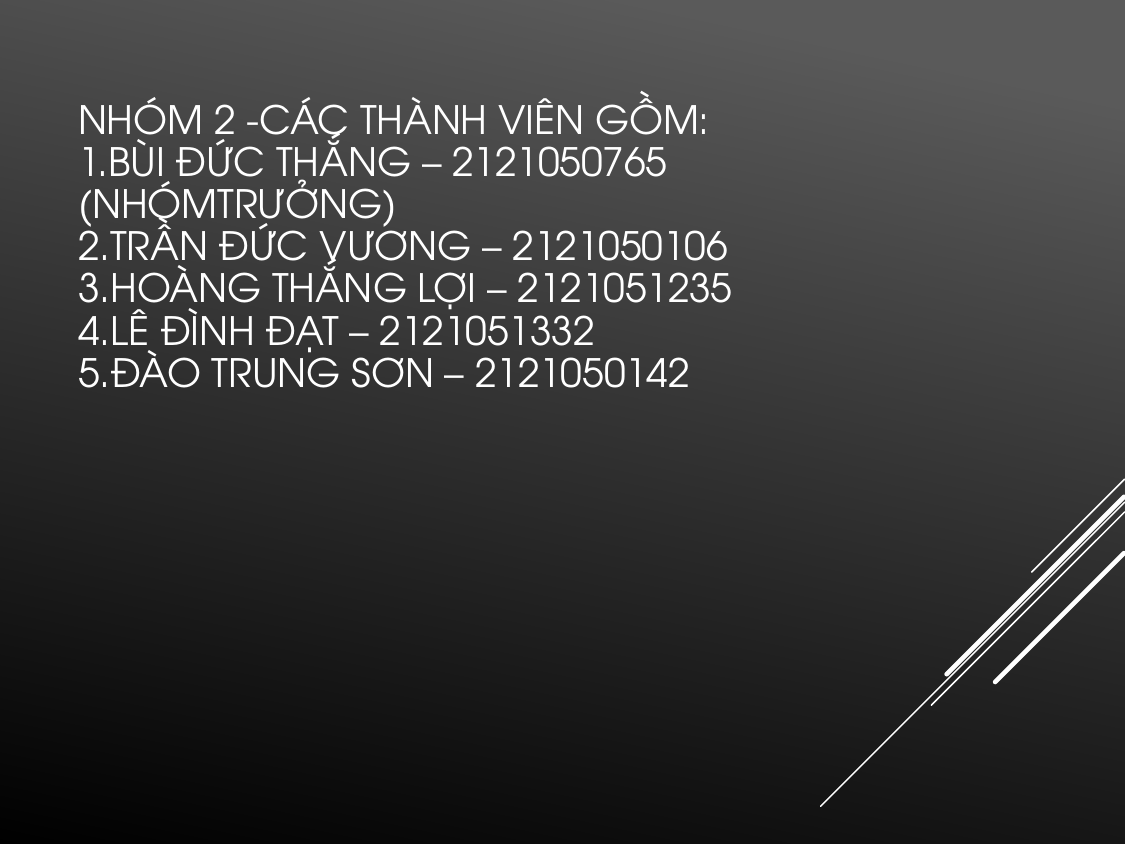

# Nhóm 2 -Các thành viên GỒM: 1.Bùi Đức Thắng – 2121050765    (nhómtrưởng) 2.Trần Đức Vương – 2121050106 3.Hoàng Thắng Lợi – 2121051235 4.Lê Đình Đạt – 2121051332 5.Đào Trung Sơn – 2121050142